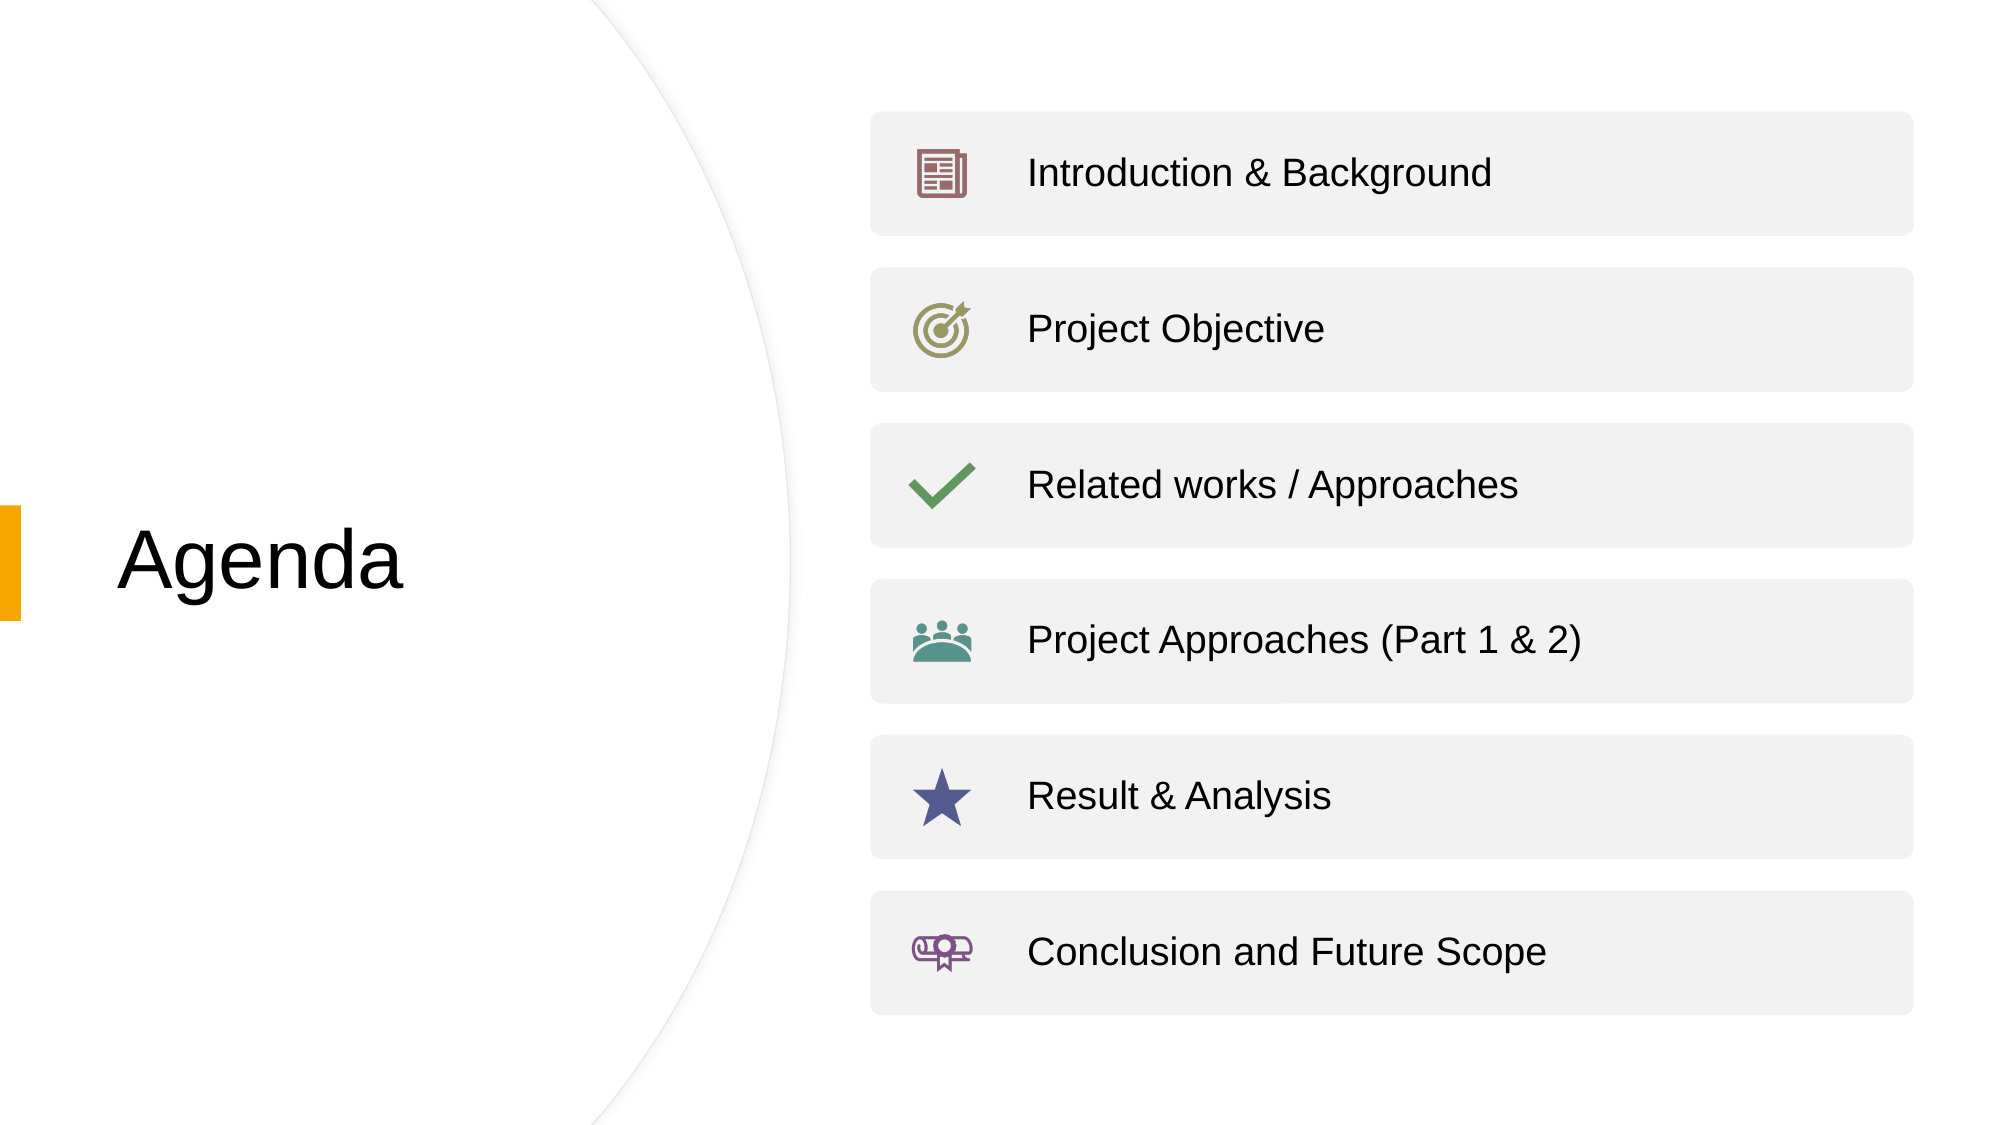

Introduction & Background
Project Objective
Related works / Approaches
Project Approaches (Part 1 & 2)
Result & Analysis
Conclusion and Future Scope
# Agenda

2